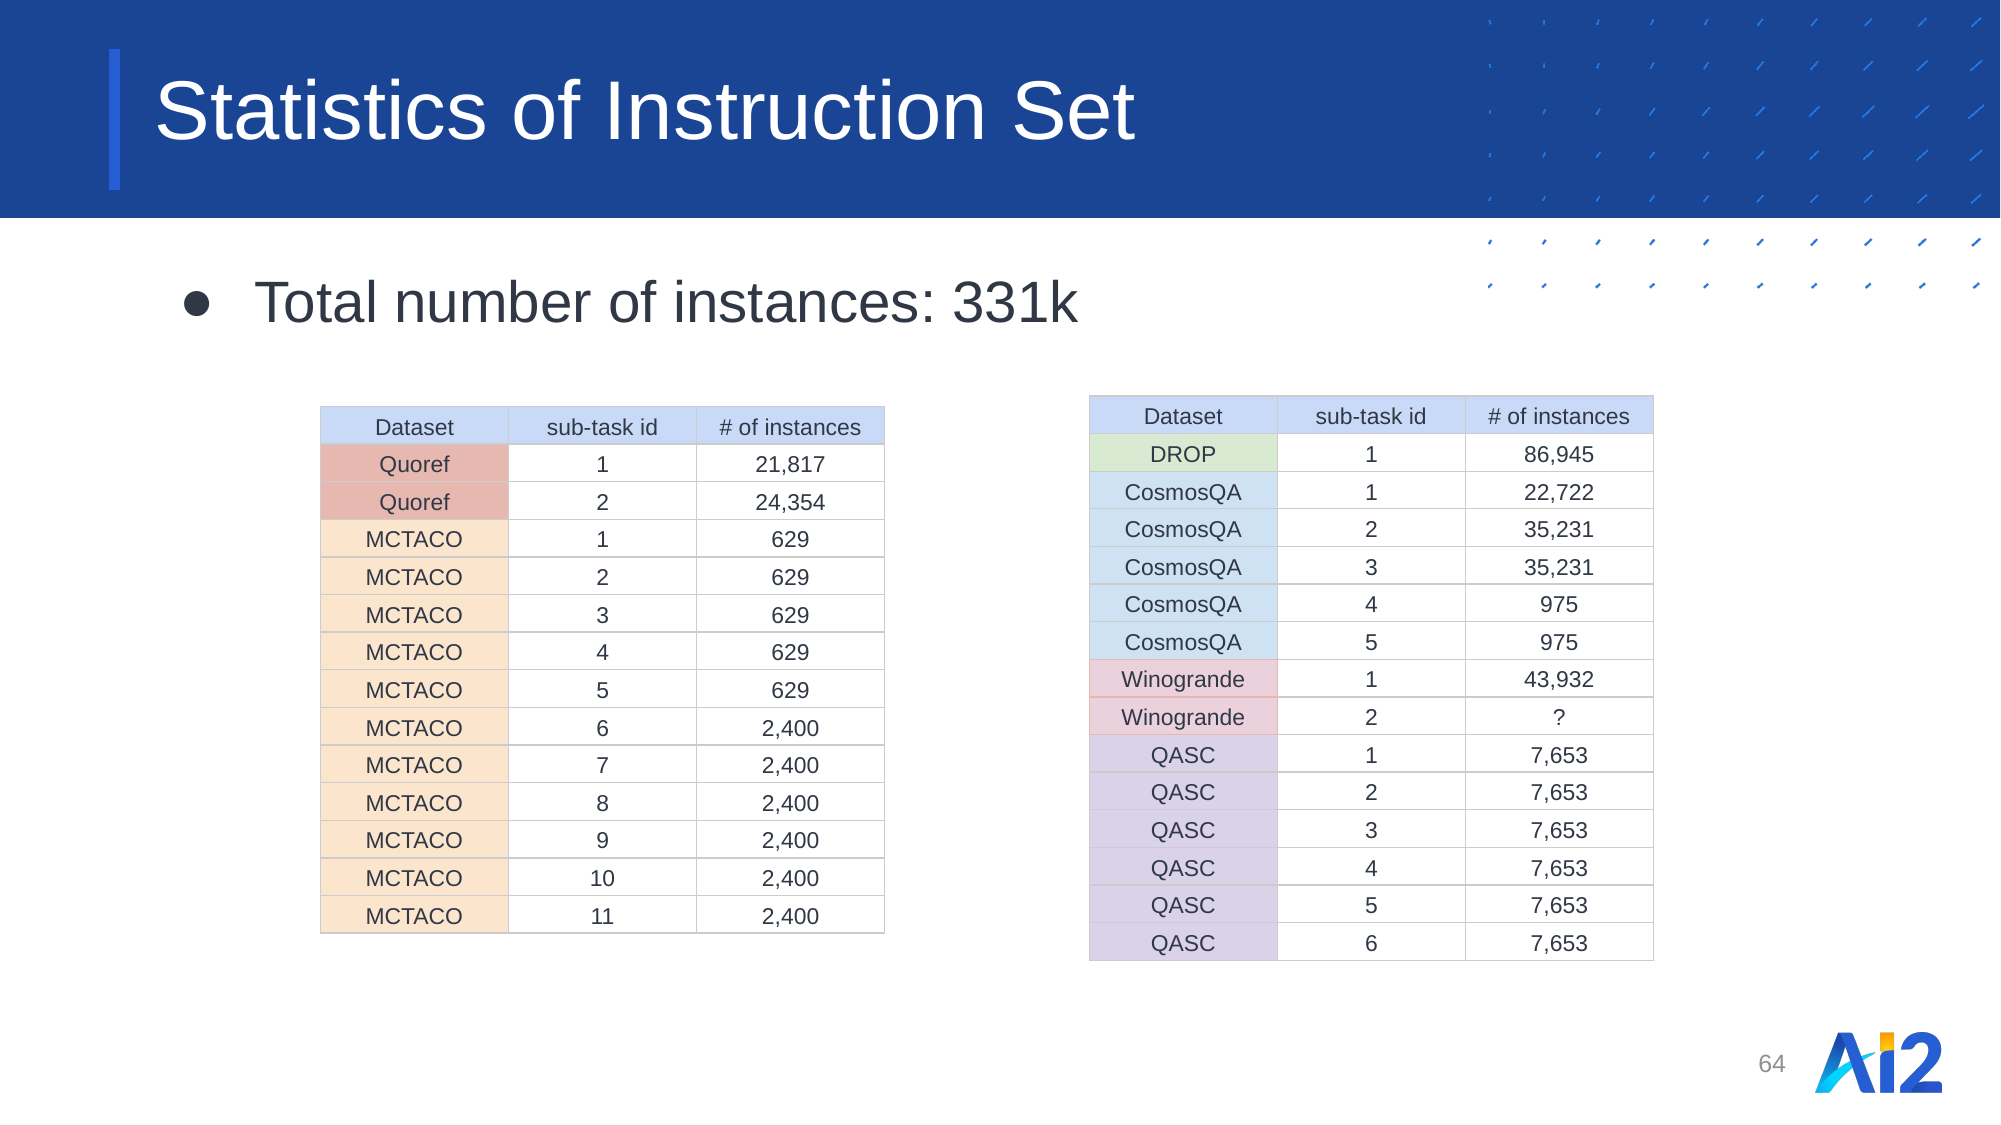

# Statistics of Instruction Set
Total number of instances: 331k
| Dataset | sub-task id | # of instances |
| --- | --- | --- |
| DROP | 1 | 86,945 |
| CosmosQA | 1 | 22,722 |
| CosmosQA | 2 | 35,231 |
| CosmosQA | 3 | 35,231 |
| CosmosQA | 4 | 975 |
| CosmosQA | 5 | 975 |
| Winogrande | 1 | 43,932 |
| Winogrande | 2 | ? |
| QASC | 1 | 7,653 |
| QASC | 2 | 7,653 |
| QASC | 3 | 7,653 |
| QASC | 4 | 7,653 |
| QASC | 5 | 7,653 |
| QASC | 6 | 7,653 |
| Dataset | sub-task id | # of instances |
| --- | --- | --- |
| Quoref | 1 | 21,817 |
| Quoref | 2 | 24,354 |
| MCTACO | 1 | 629 |
| MCTACO | 2 | 629 |
| MCTACO | 3 | 629 |
| MCTACO | 4 | 629 |
| MCTACO | 5 | 629 |
| MCTACO | 6 | 2,400 |
| MCTACO | 7 | 2,400 |
| MCTACO | 8 | 2,400 |
| MCTACO | 9 | 2,400 |
| MCTACO | 10 | 2,400 |
| MCTACO | 11 | 2,400 |
64